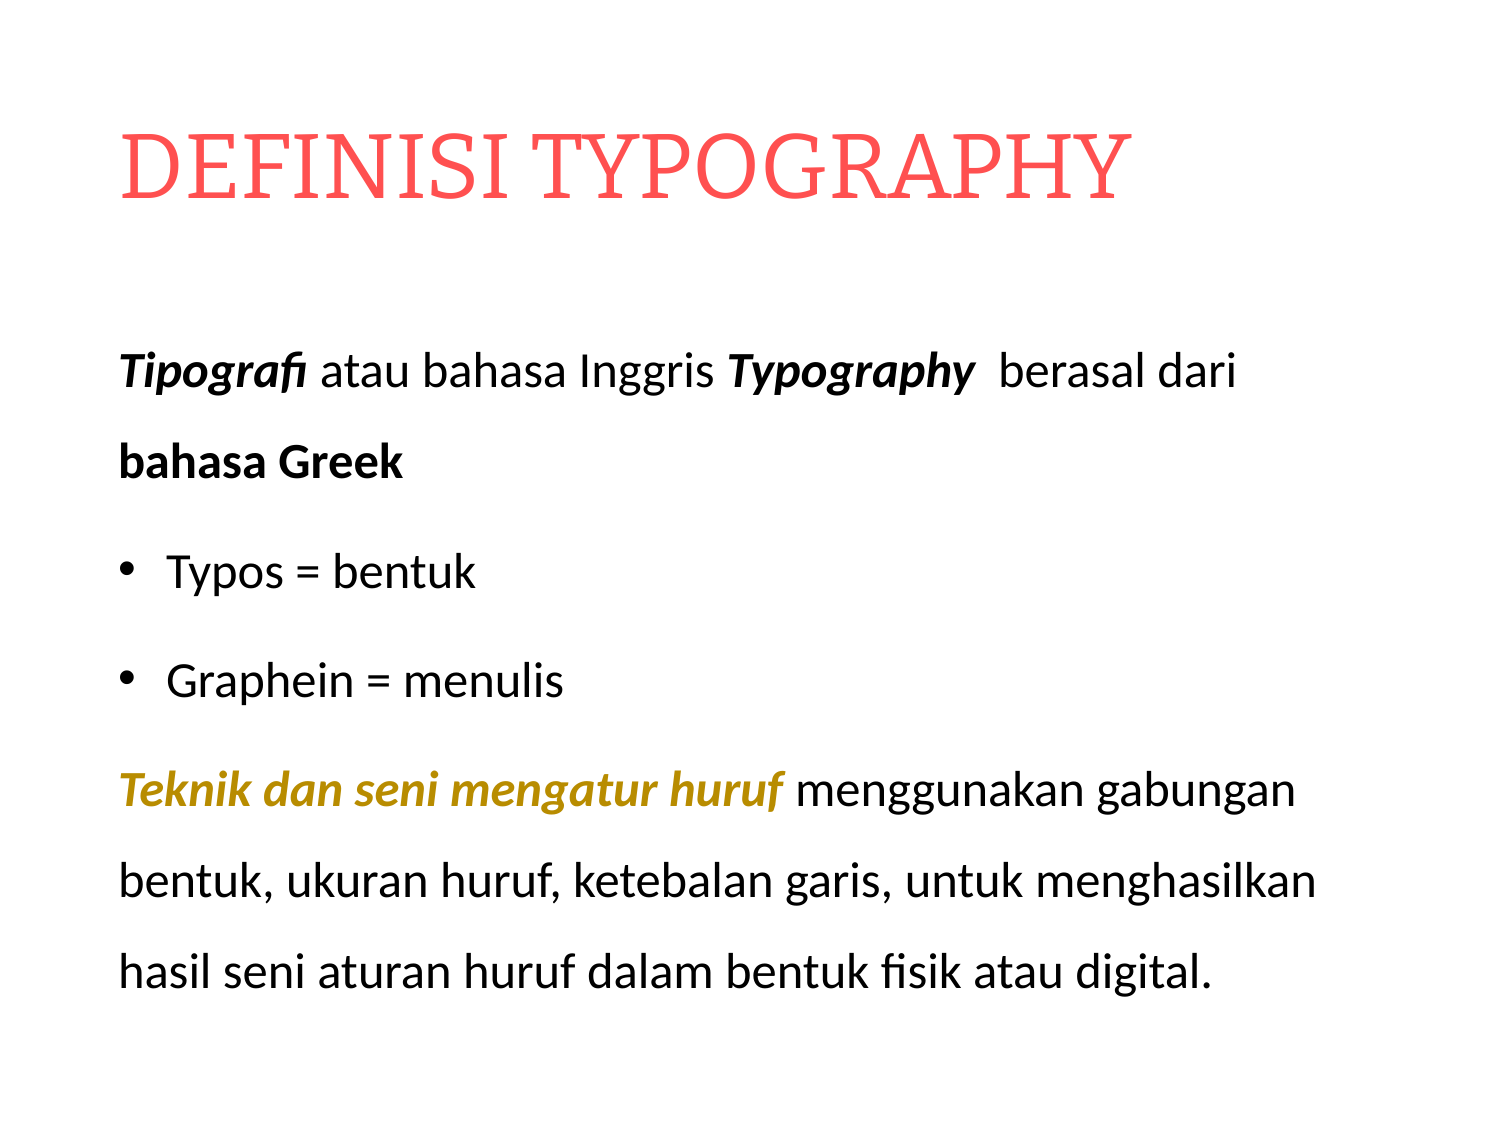

# DEFINISI TYPOGRAPHY
Tipografi atau bahasa Inggris Typography  berasal dari bahasa Greek
Typos = bentuk
Graphein = menulis
Teknik dan seni mengatur huruf menggunakan gabungan bentuk, ukuran huruf, ketebalan garis, untuk menghasilkan hasil seni aturan huruf dalam bentuk fisik atau digital.